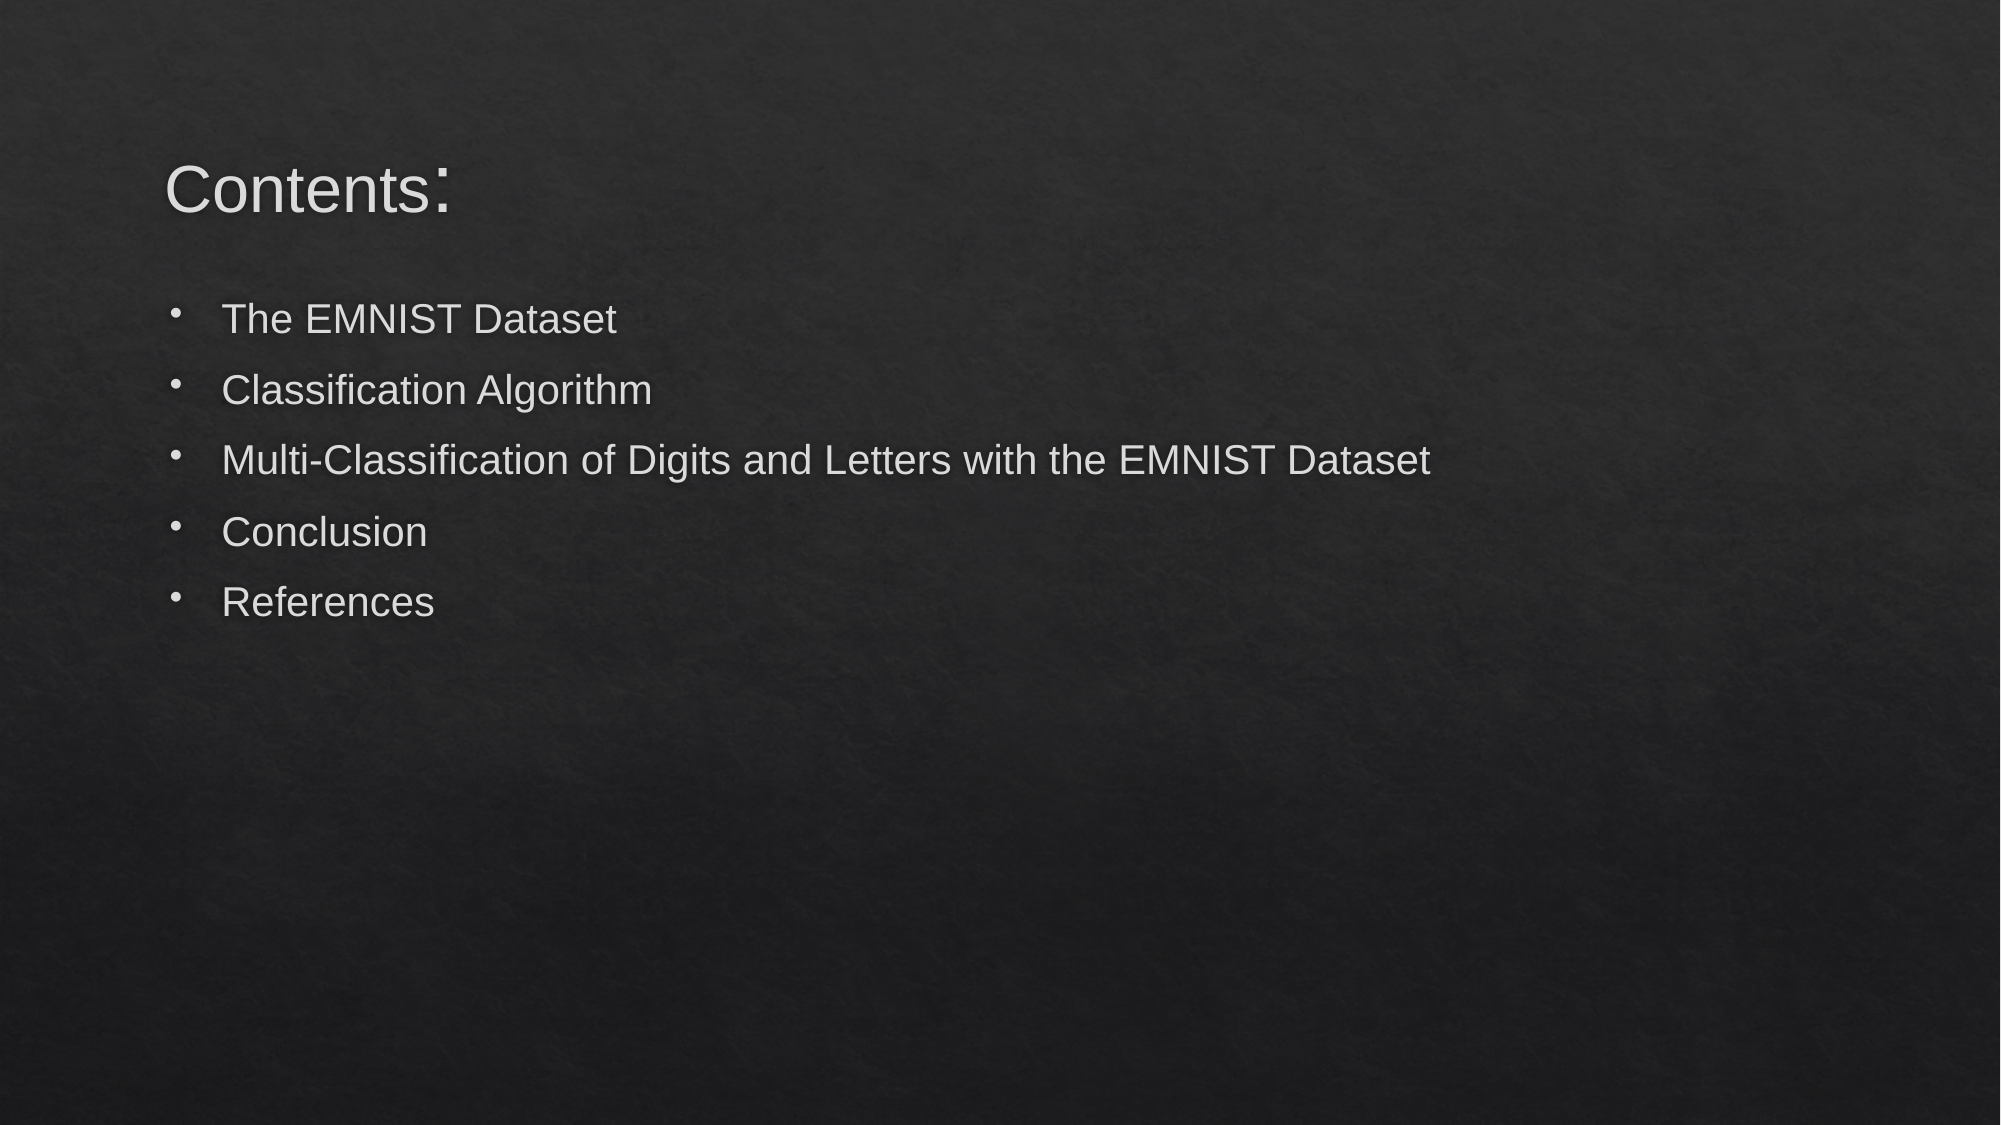

# Contents:
The EMNIST Dataset
Classification Algorithm
Multi-Classification of Digits and Letters with the EMNIST Dataset
Conclusion
References